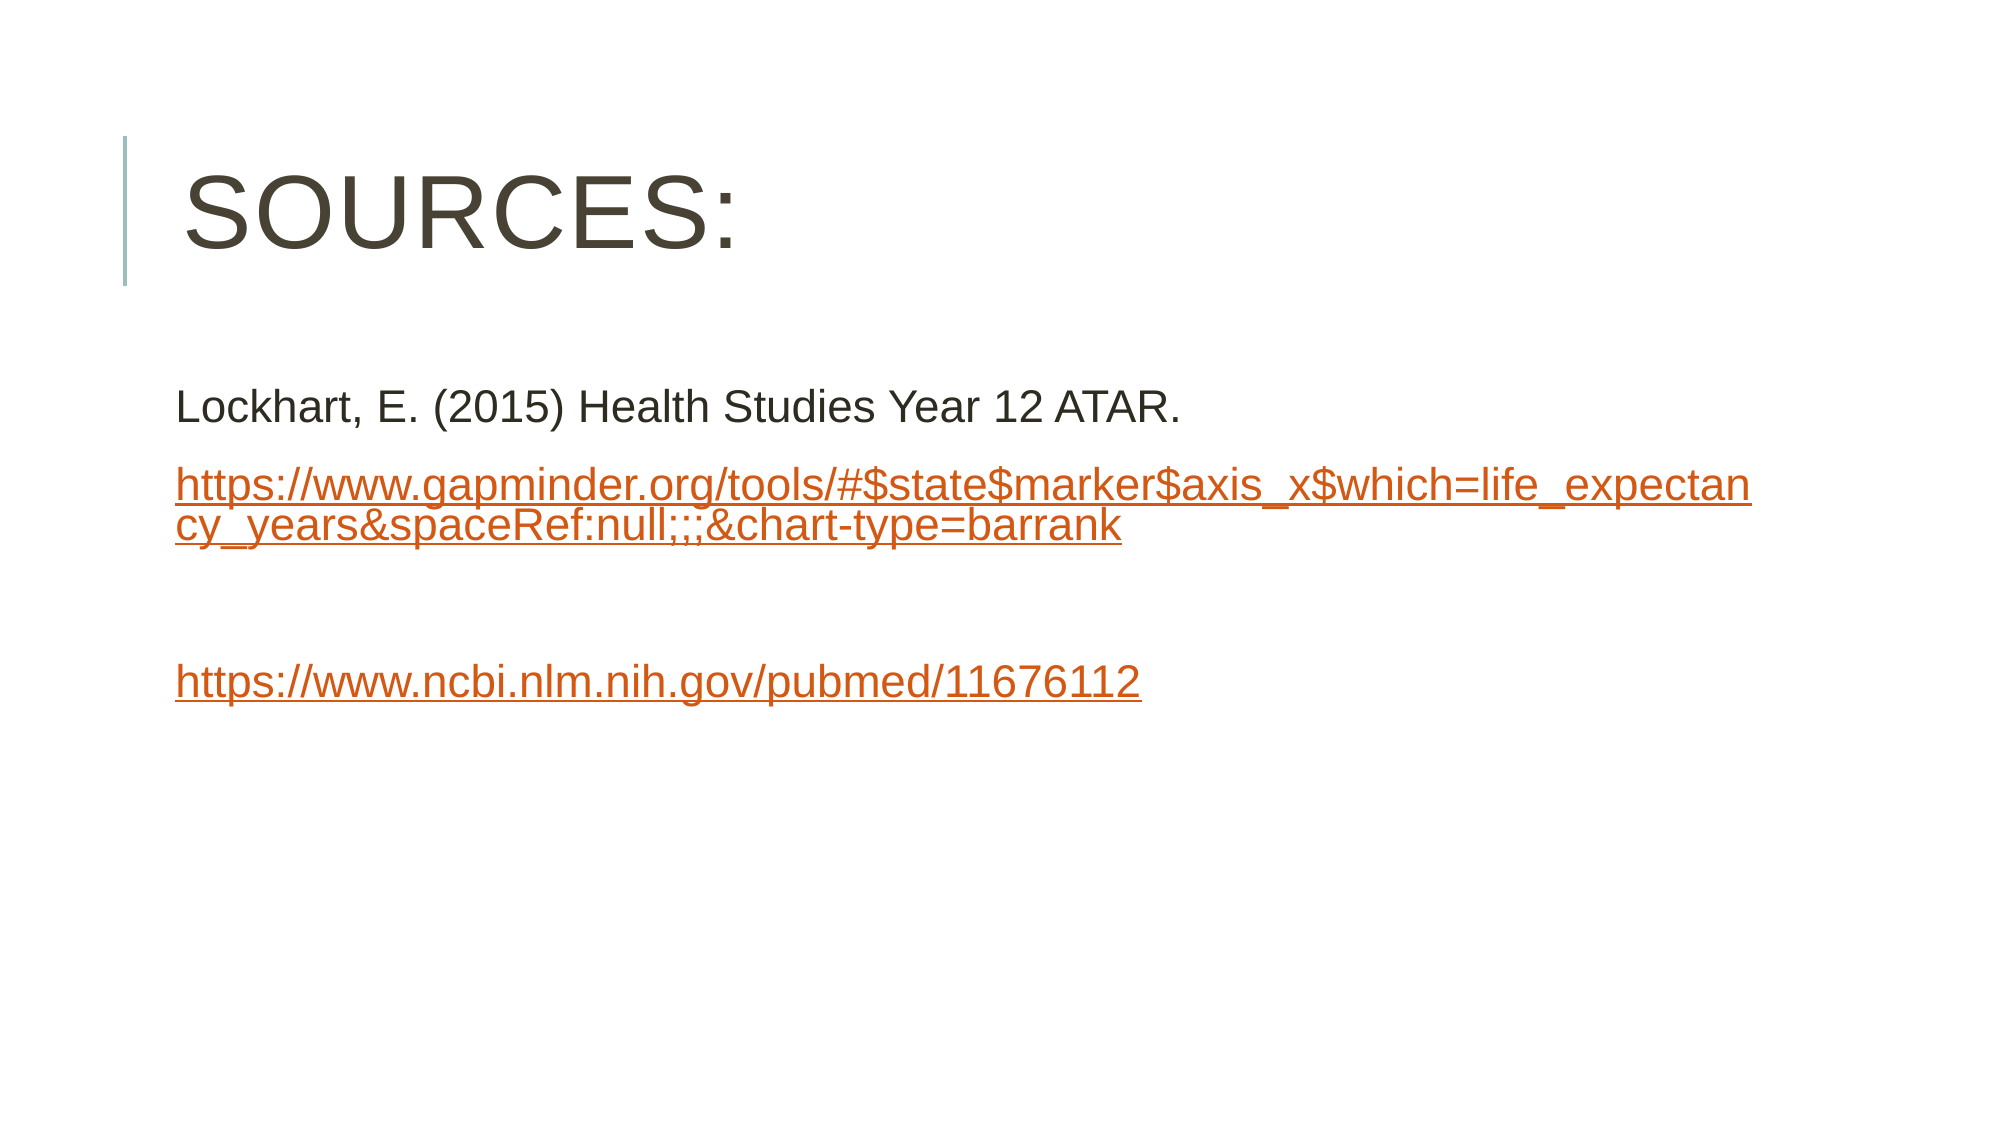

# Sources:
Lockhart, E. (2015) Health Studies Year 12 ATAR.
https://www.gapminder.org/tools/#$state$marker$axis_x$which=life_expectancy_years&spaceRef:null;;;&chart-type=barrank

https://www.ncbi.nlm.nih.gov/pubmed/11676112